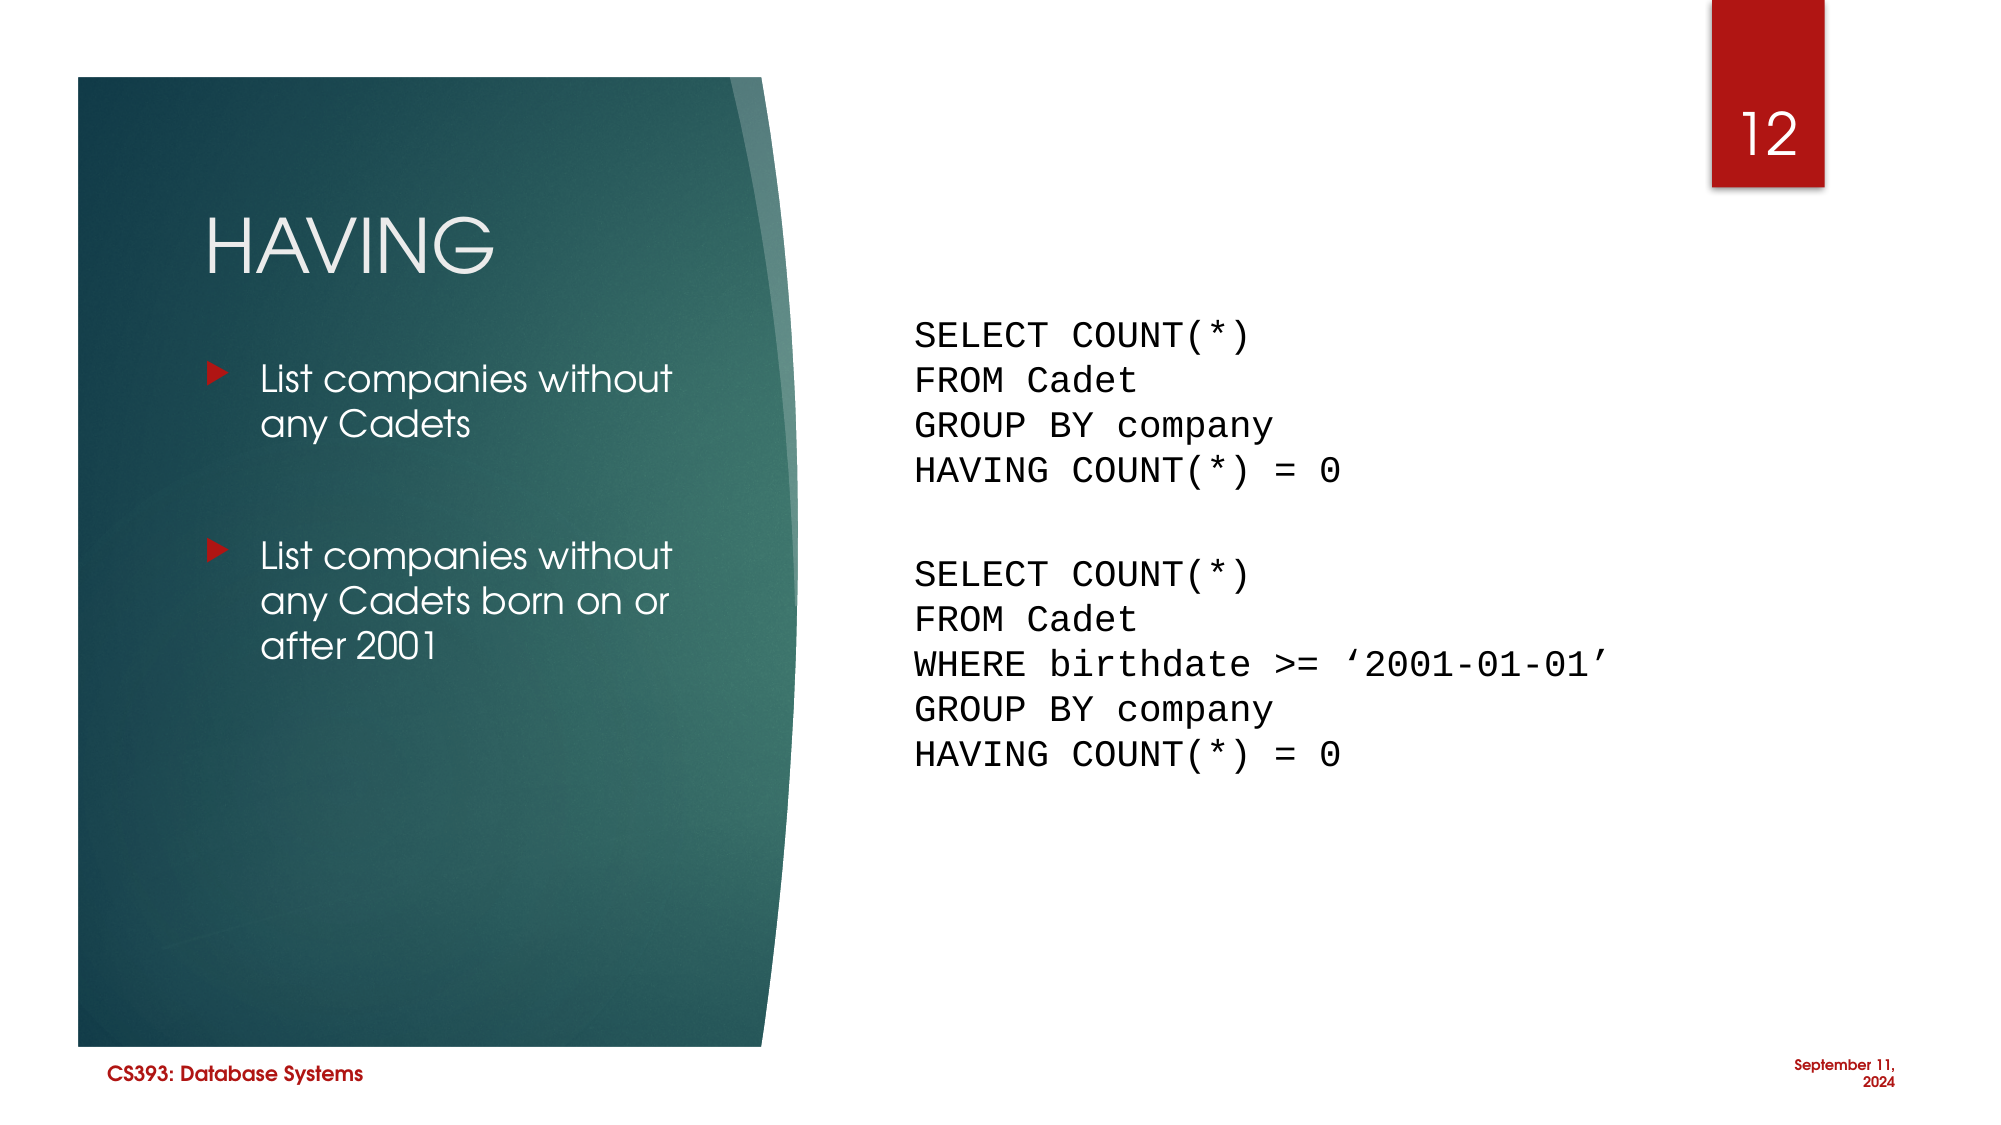

12
# HAVING
SELECT COUNT(*)
FROM Cadet
GROUP BY company
HAVING COUNT(*) = 0
List companies without any Cadets

List companies without any Cadets born on or after 2001

SELECT COUNT(*)
FROM Cadet
WHERE birthdate >= ‘2001-01-01’
GROUP BY company
HAVING COUNT(*) = 0
CS393: Database Systems
September 11, 2024